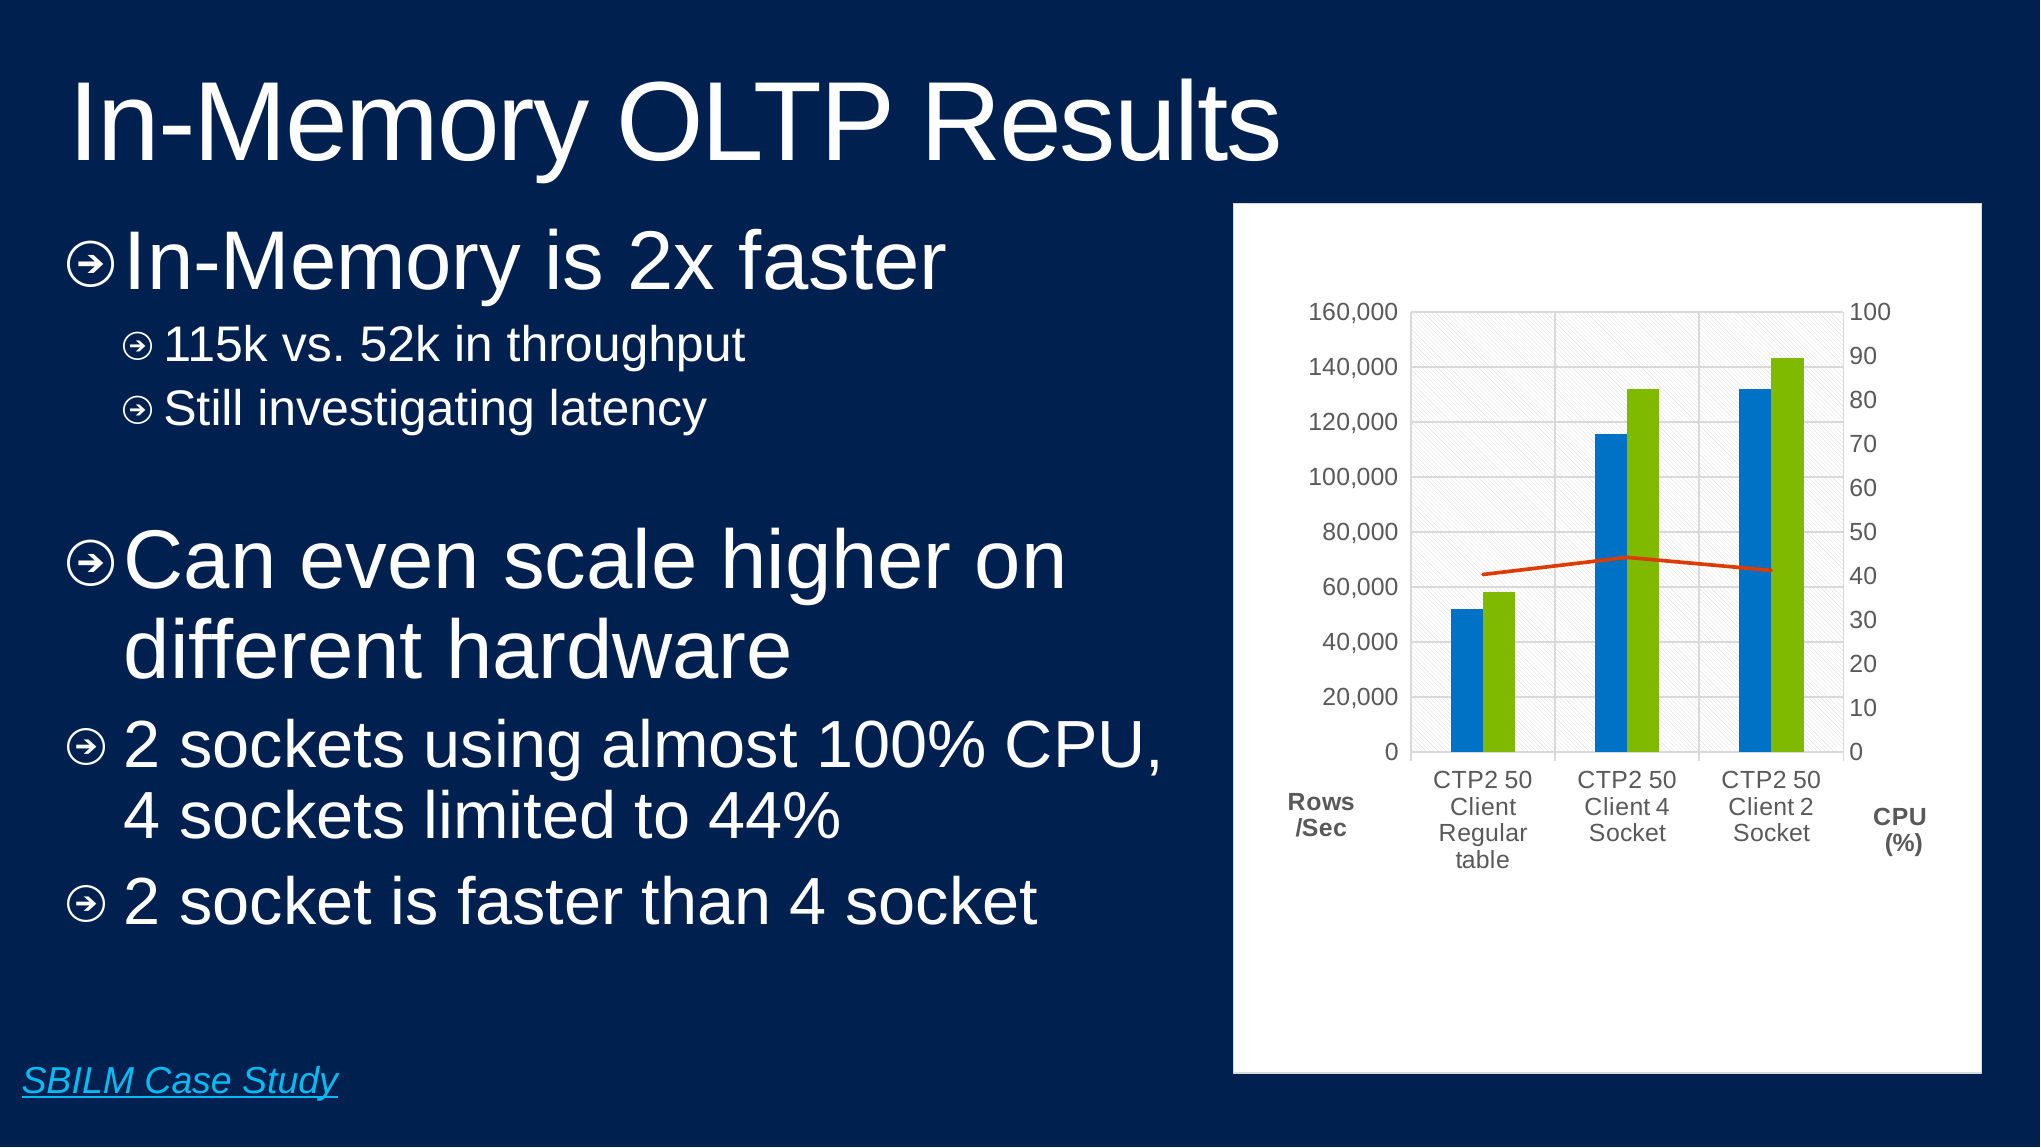

# In-Memory OLTP Results
In-Memory is 2x faster
115k vs. 52k in throughput
Still investigating latency

Can even scale higher on different hardware
2 sockets using almost 100% CPU, 4 sockets limited to 44%
2 socket is faster than 4 socket

### Chart

| Category | Ave.Rows | Max.Rows | CPU(%) |
|---|---|---|---|
| CTP2 50 Client Regular table | 52080.0 | 58185.0 | 40.36824673513142 |
| CTP2 50 Client 4 Socket | 115735.0 | 132076.0 | 44.264 |
| CTP2 50 Client 2 Socket | 131921.0 | 143443.0 | 41.31341695799577 |
SBILM Case Study